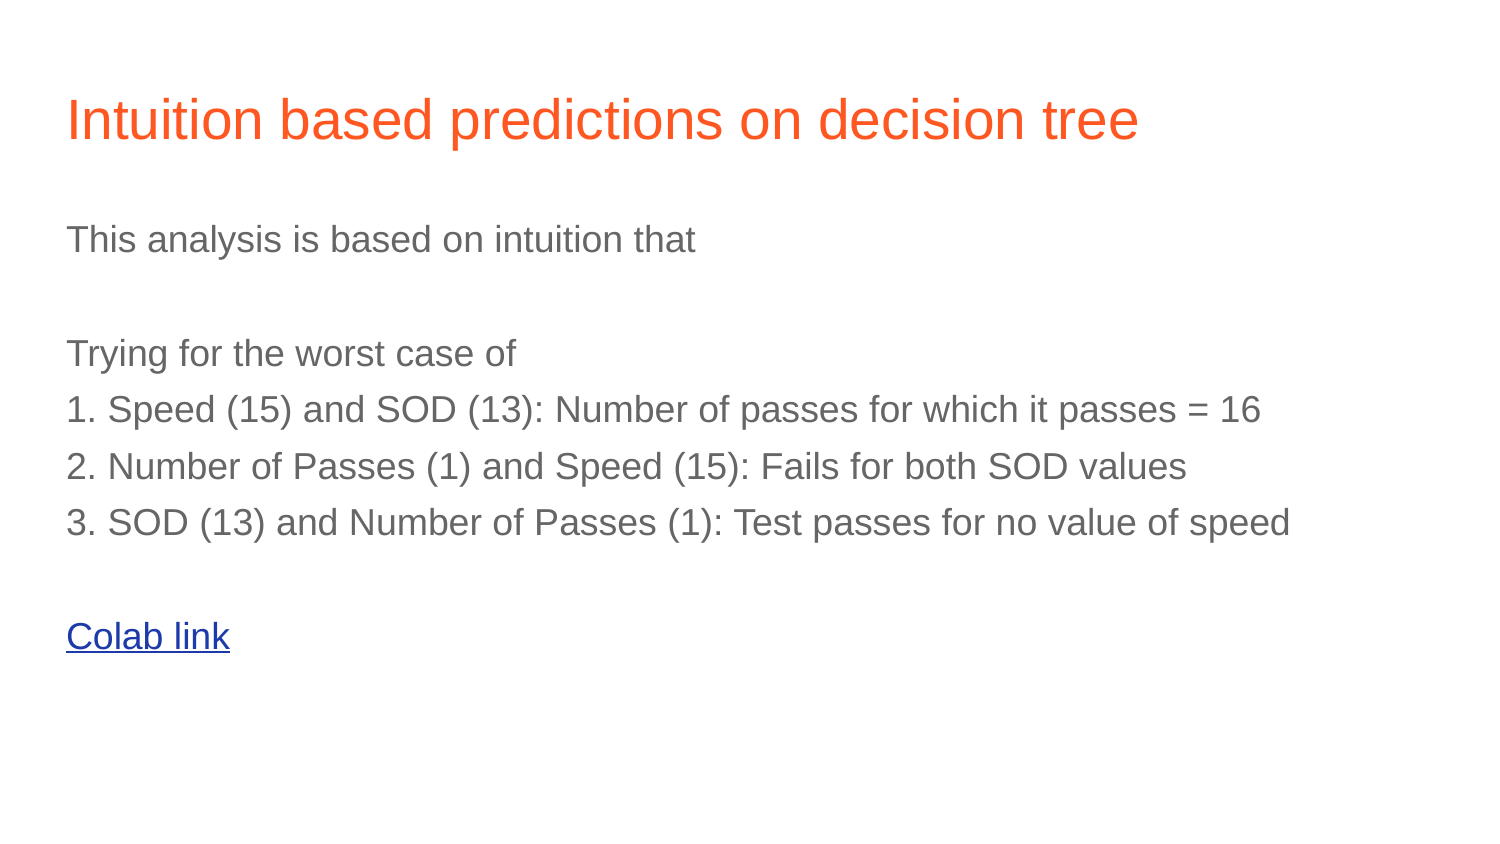

# Intuition based predictions on decision tree
This analysis is based on intuition that

Trying for the worst case of
1. Speed (15) and SOD (13): Number of passes for which it passes = 16
2. Number of Passes (1) and Speed (15): Fails for both SOD values
3. SOD (13) and Number of Passes (1): Test passes for no value of speed

Colab link